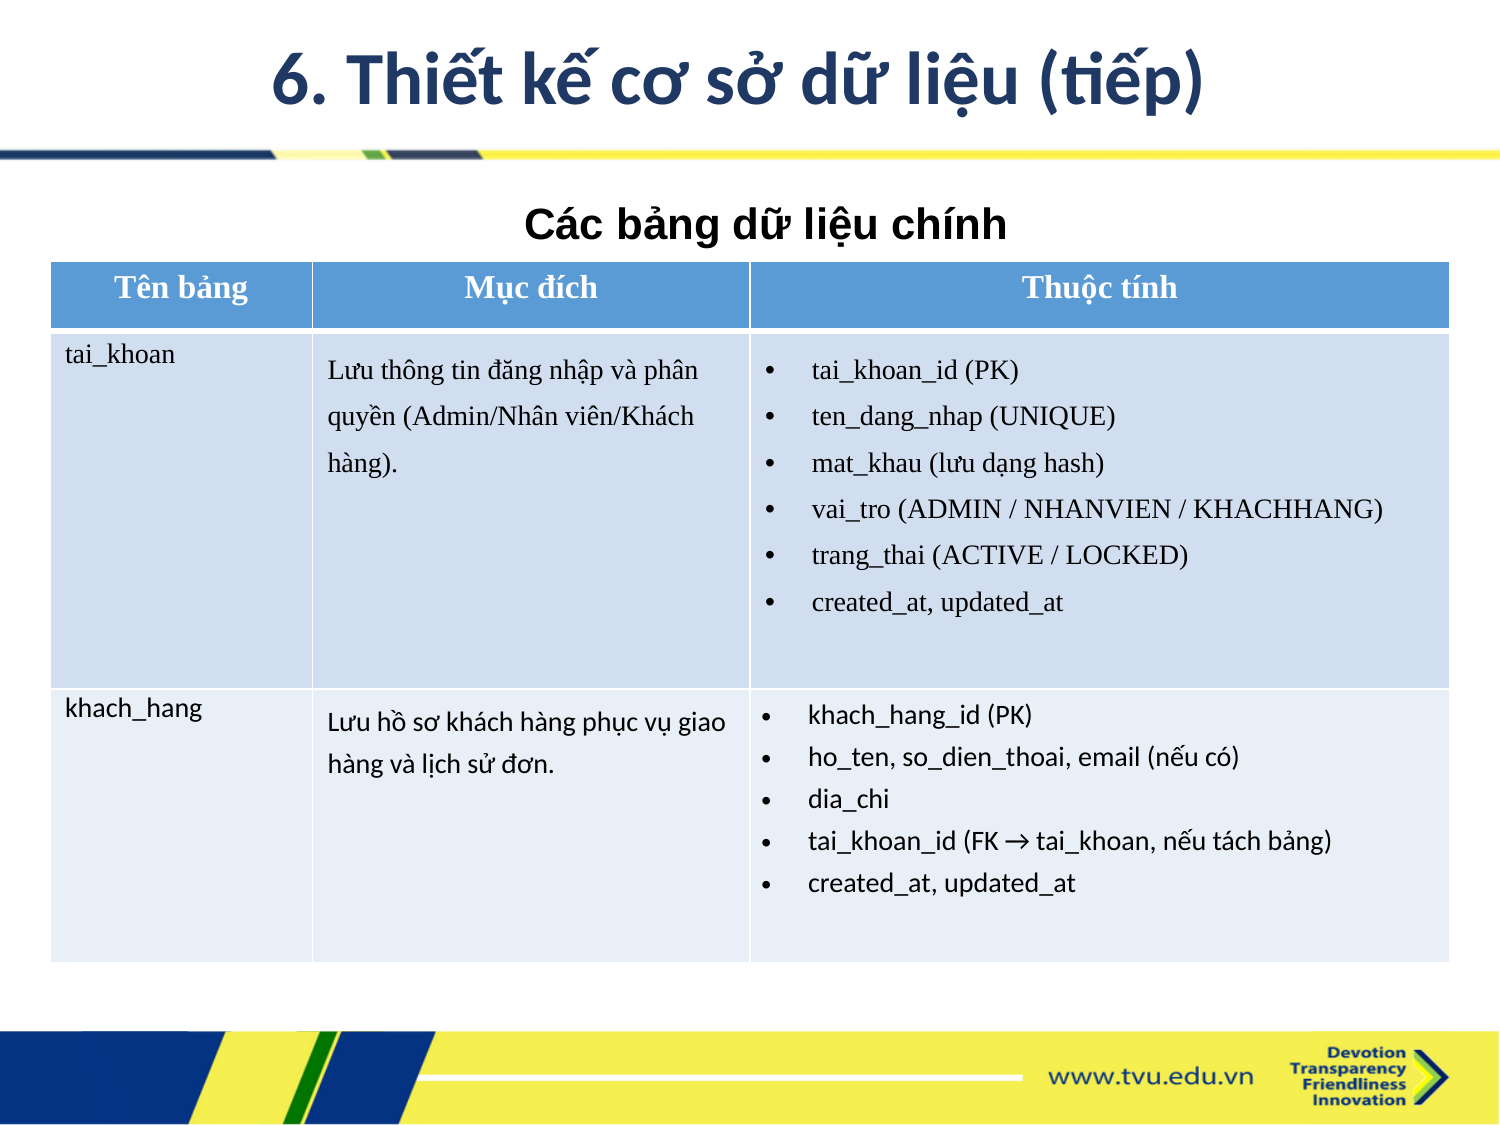

6. Thiết kế cơ sở dữ liệu (tiếp)
Các bảng dữ liệu chính
| Tên bảng | Mục đích | Thuộc tính |
| --- | --- | --- |
| tai\_khoan | Lưu thông tin đăng nhập và phân quyền (Admin/Nhân viên/Khách hàng). | tai\_khoan\_id (PK) ten\_dang\_nhap (UNIQUE) mat\_khau (lưu dạng hash) vai\_tro (ADMIN / NHANVIEN / KHACHHANG) trang\_thai (ACTIVE / LOCKED) created\_at, updated\_at |
| khach\_hang | Lưu hồ sơ khách hàng phục vụ giao hàng và lịch sử đơn. | khach\_hang\_id (PK) ho\_ten, so\_dien\_thoai, email (nếu có) dia\_chi tai\_khoan\_id (FK → tai\_khoan, nếu tách bảng) created\_at, updated\_at |